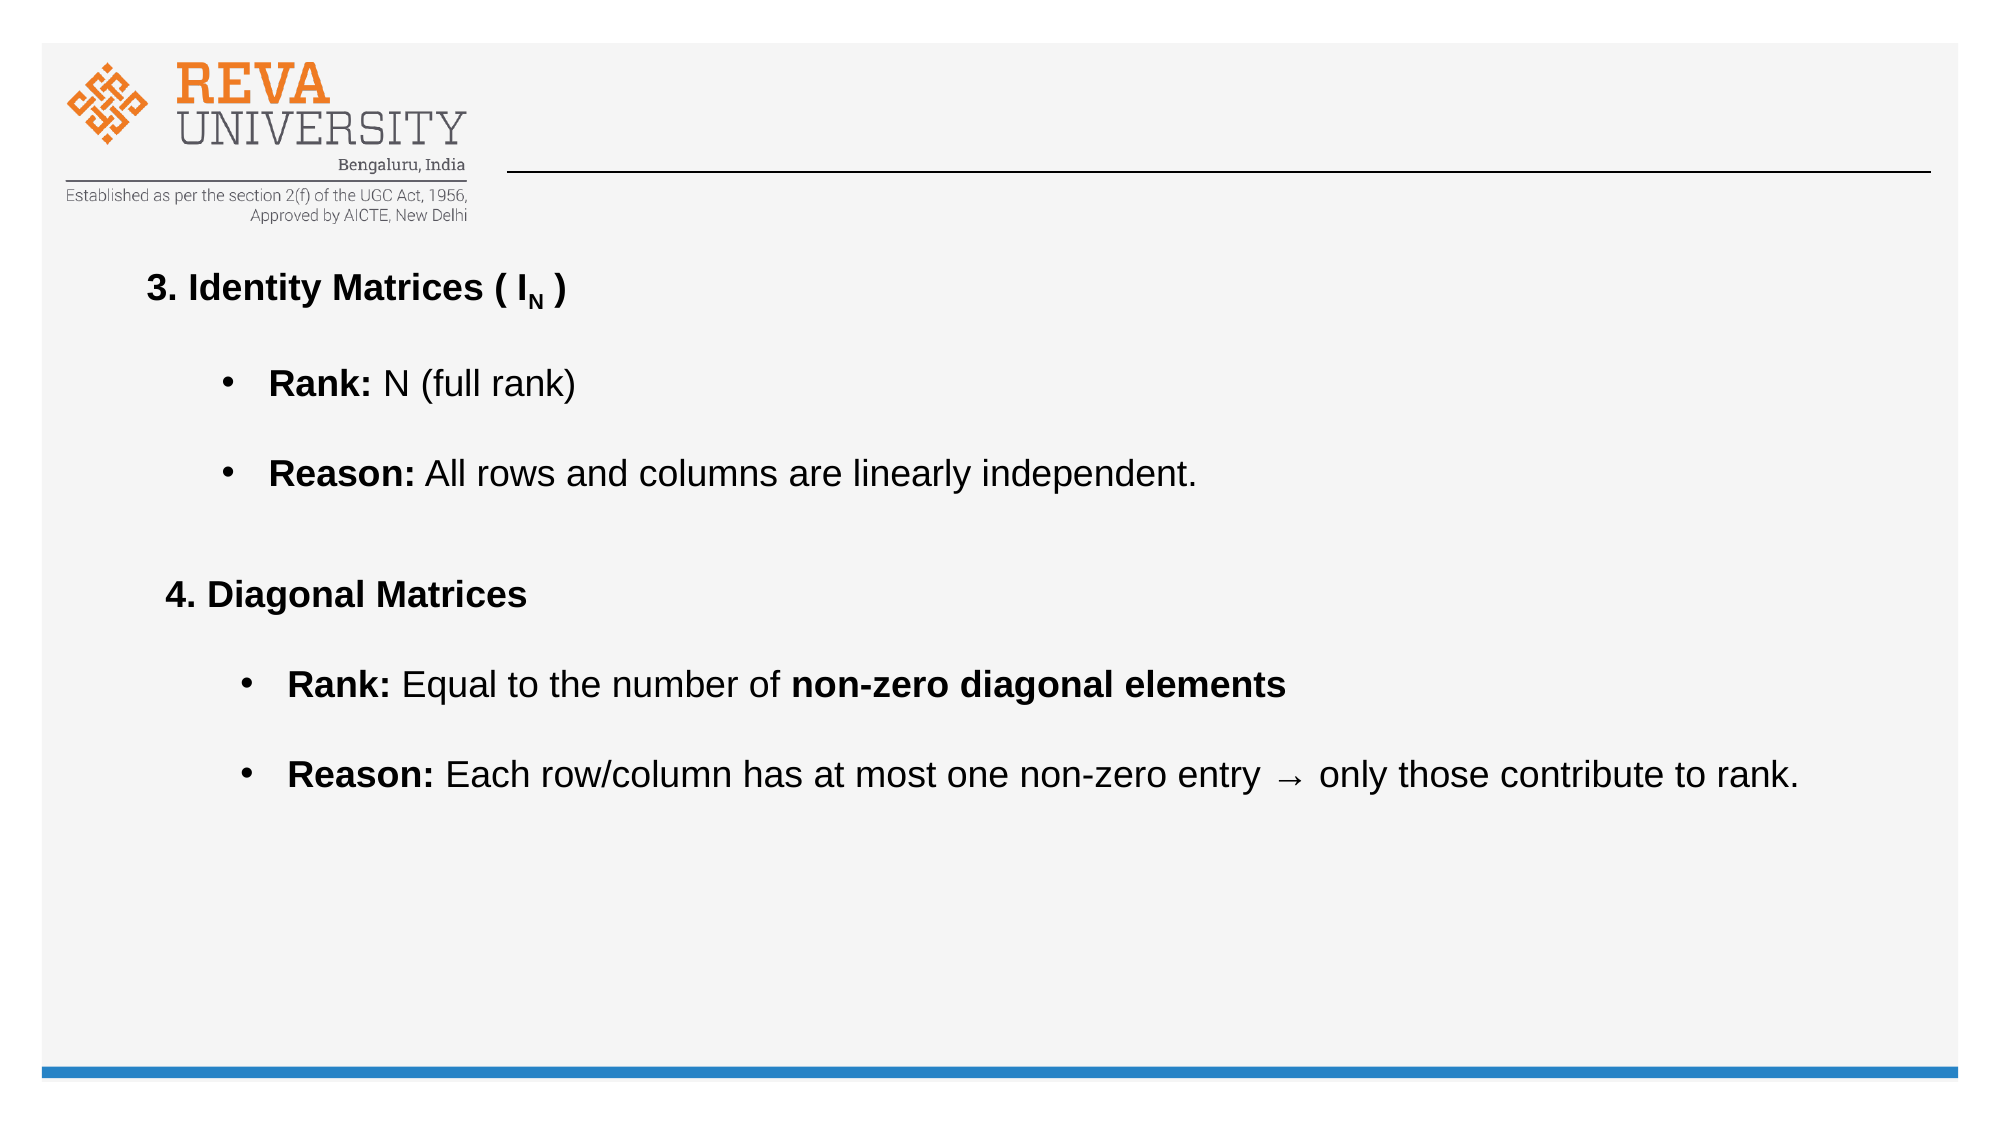

#
3. Identity Matrices ( IN​ )

Rank: N (full rank)

Reason: All rows and columns are linearly independent.
4. Diagonal Matrices

Rank: Equal to the number of non-zero diagonal elements

Reason: Each row/column has at most one non-zero entry → only those contribute to rank.